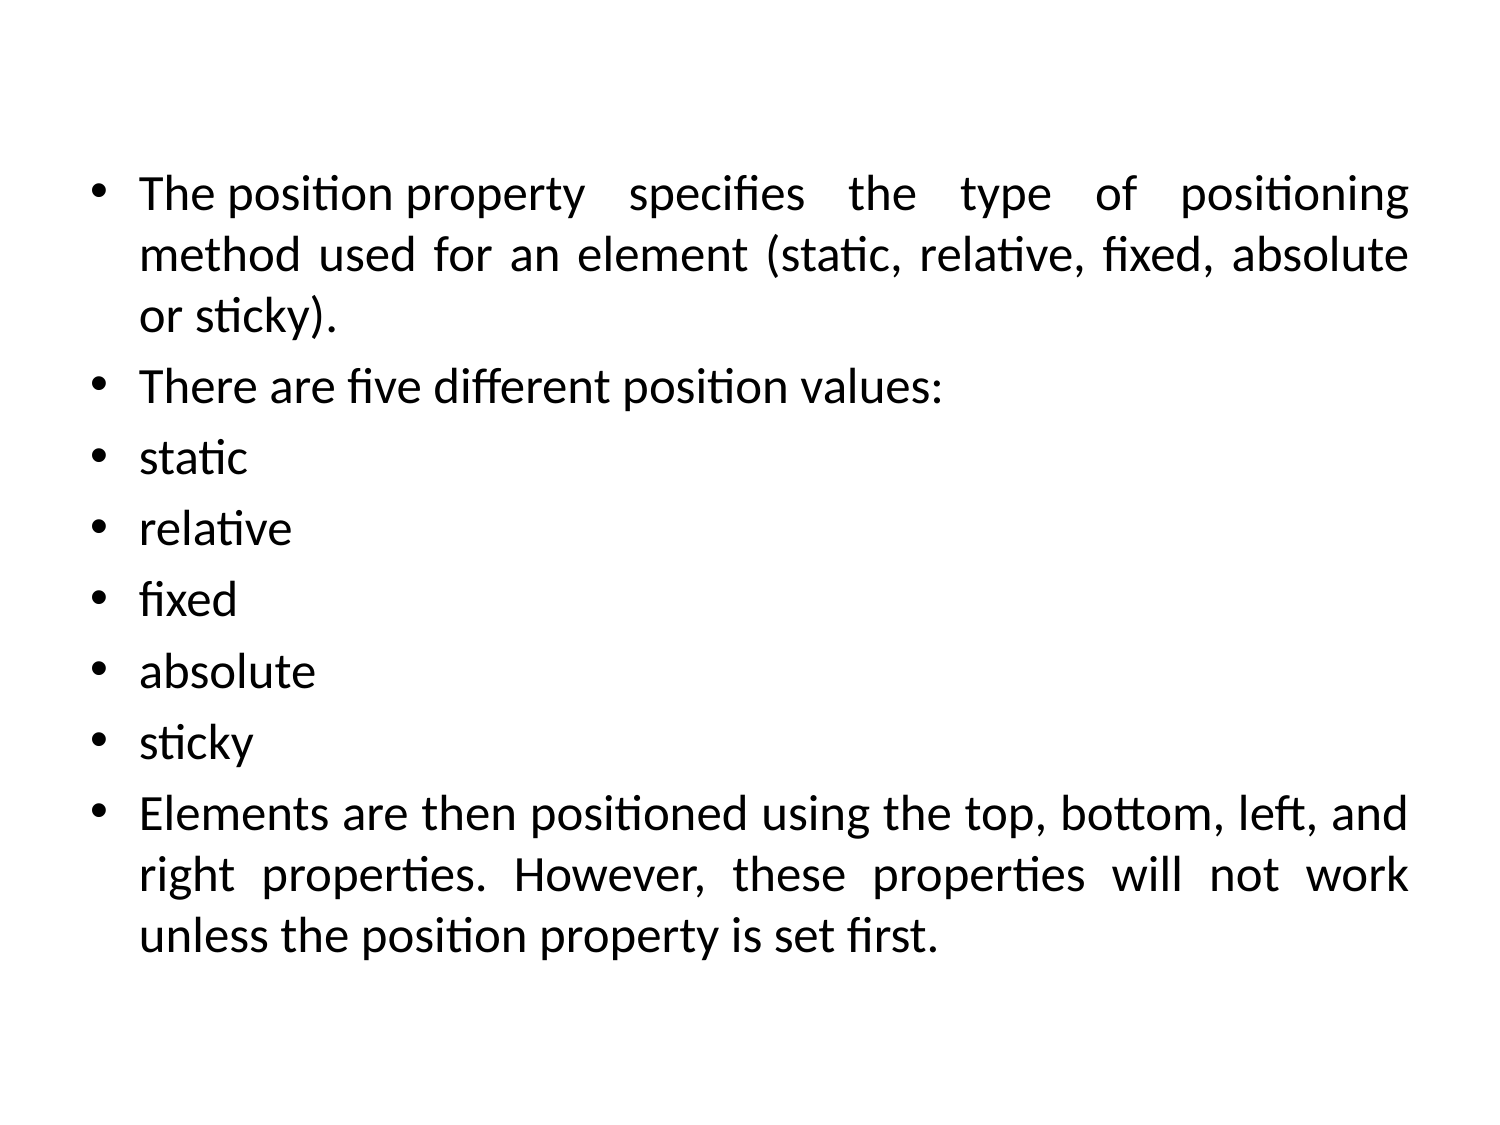

#
The position property specifies the type of positioning method used for an element (static, relative, fixed, absolute or sticky).
There are five different position values:
static
relative
fixed
absolute
sticky
Elements are then positioned using the top, bottom, left, and right properties. However, these properties will not work unless the position property is set first.